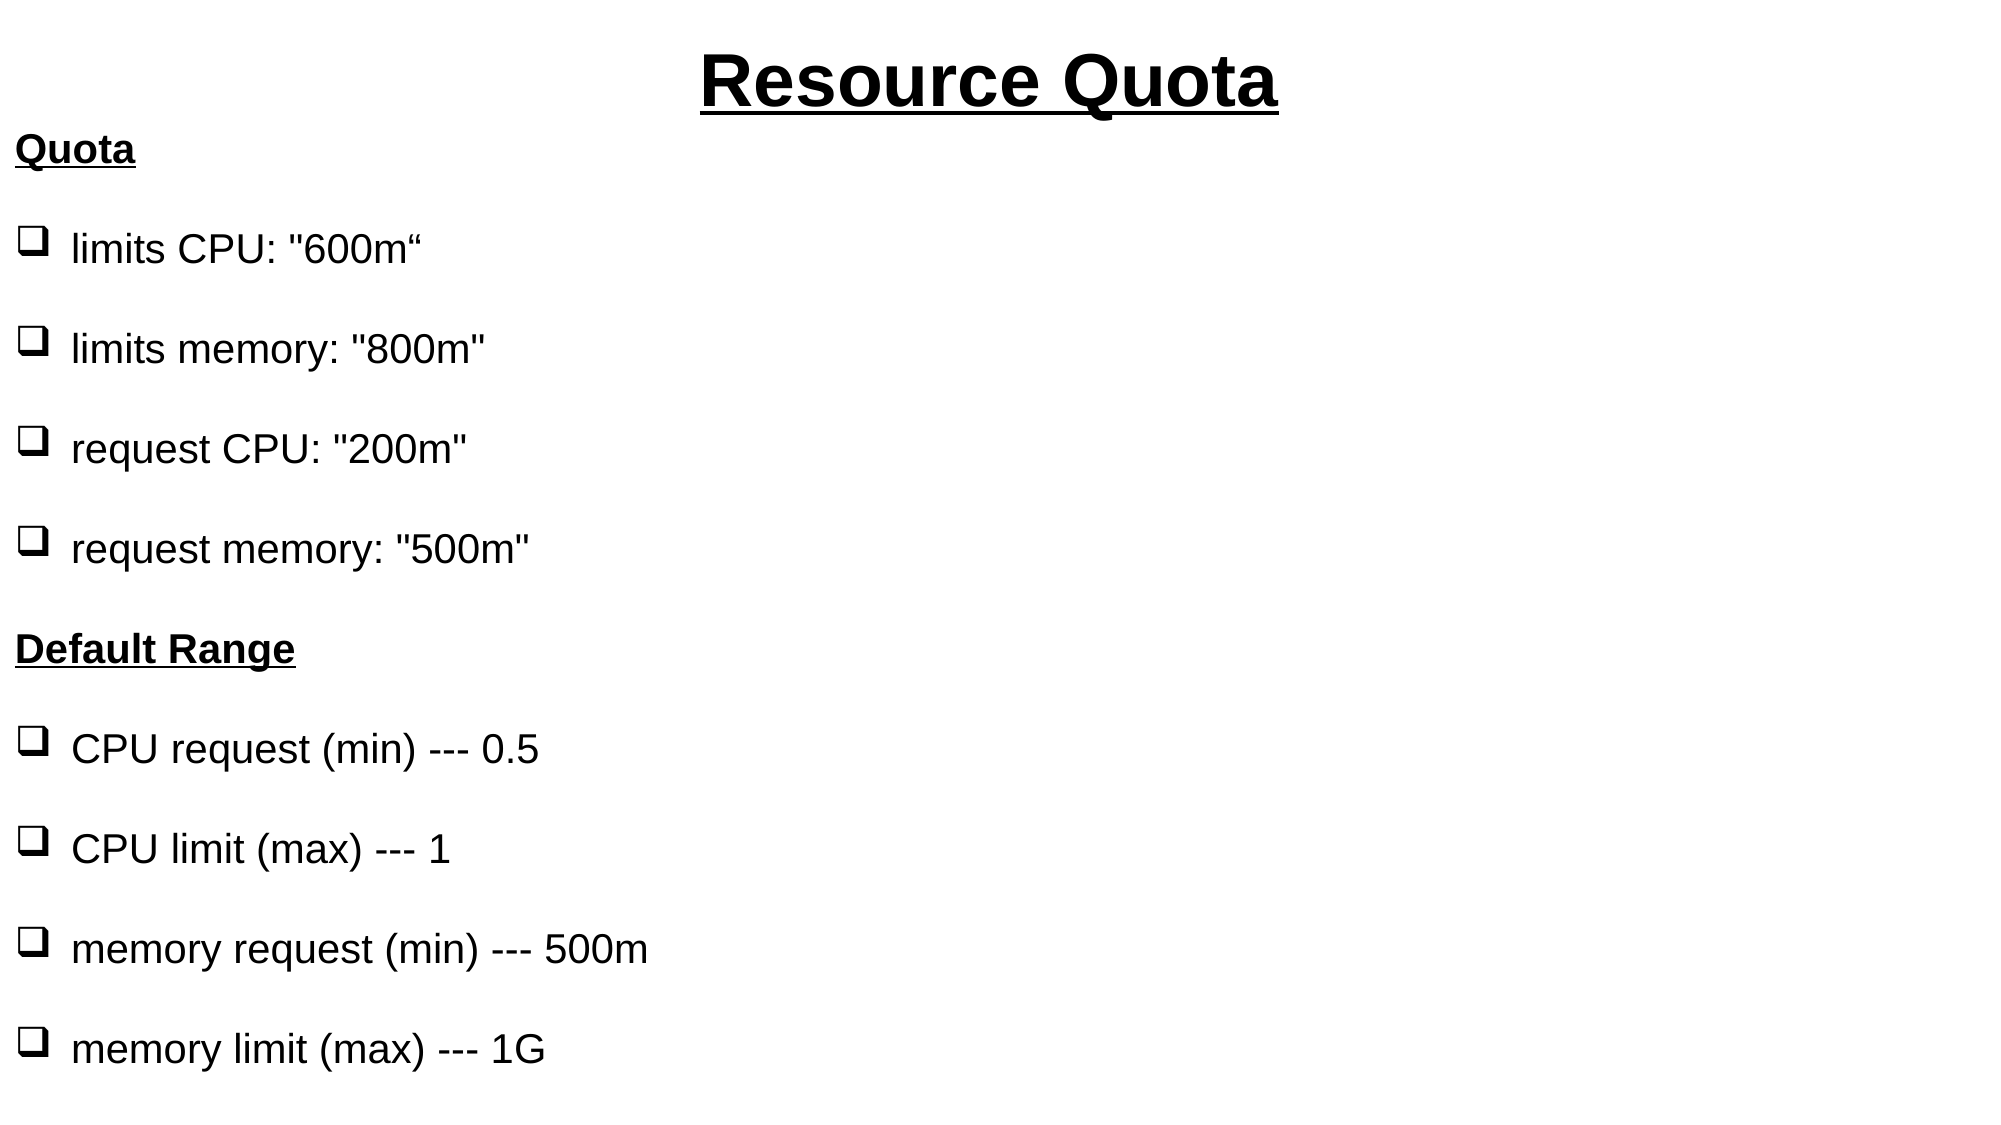

Resource Quota
Quota

limits CPU: "600m“

limits memory: "800m"

request CPU: "200m"

request memory: "500m"

Default Range

CPU request (min) --- 0.5

CPU limit (max) --- 1

memory request (min) --- 500m

memory limit (max) --- 1G